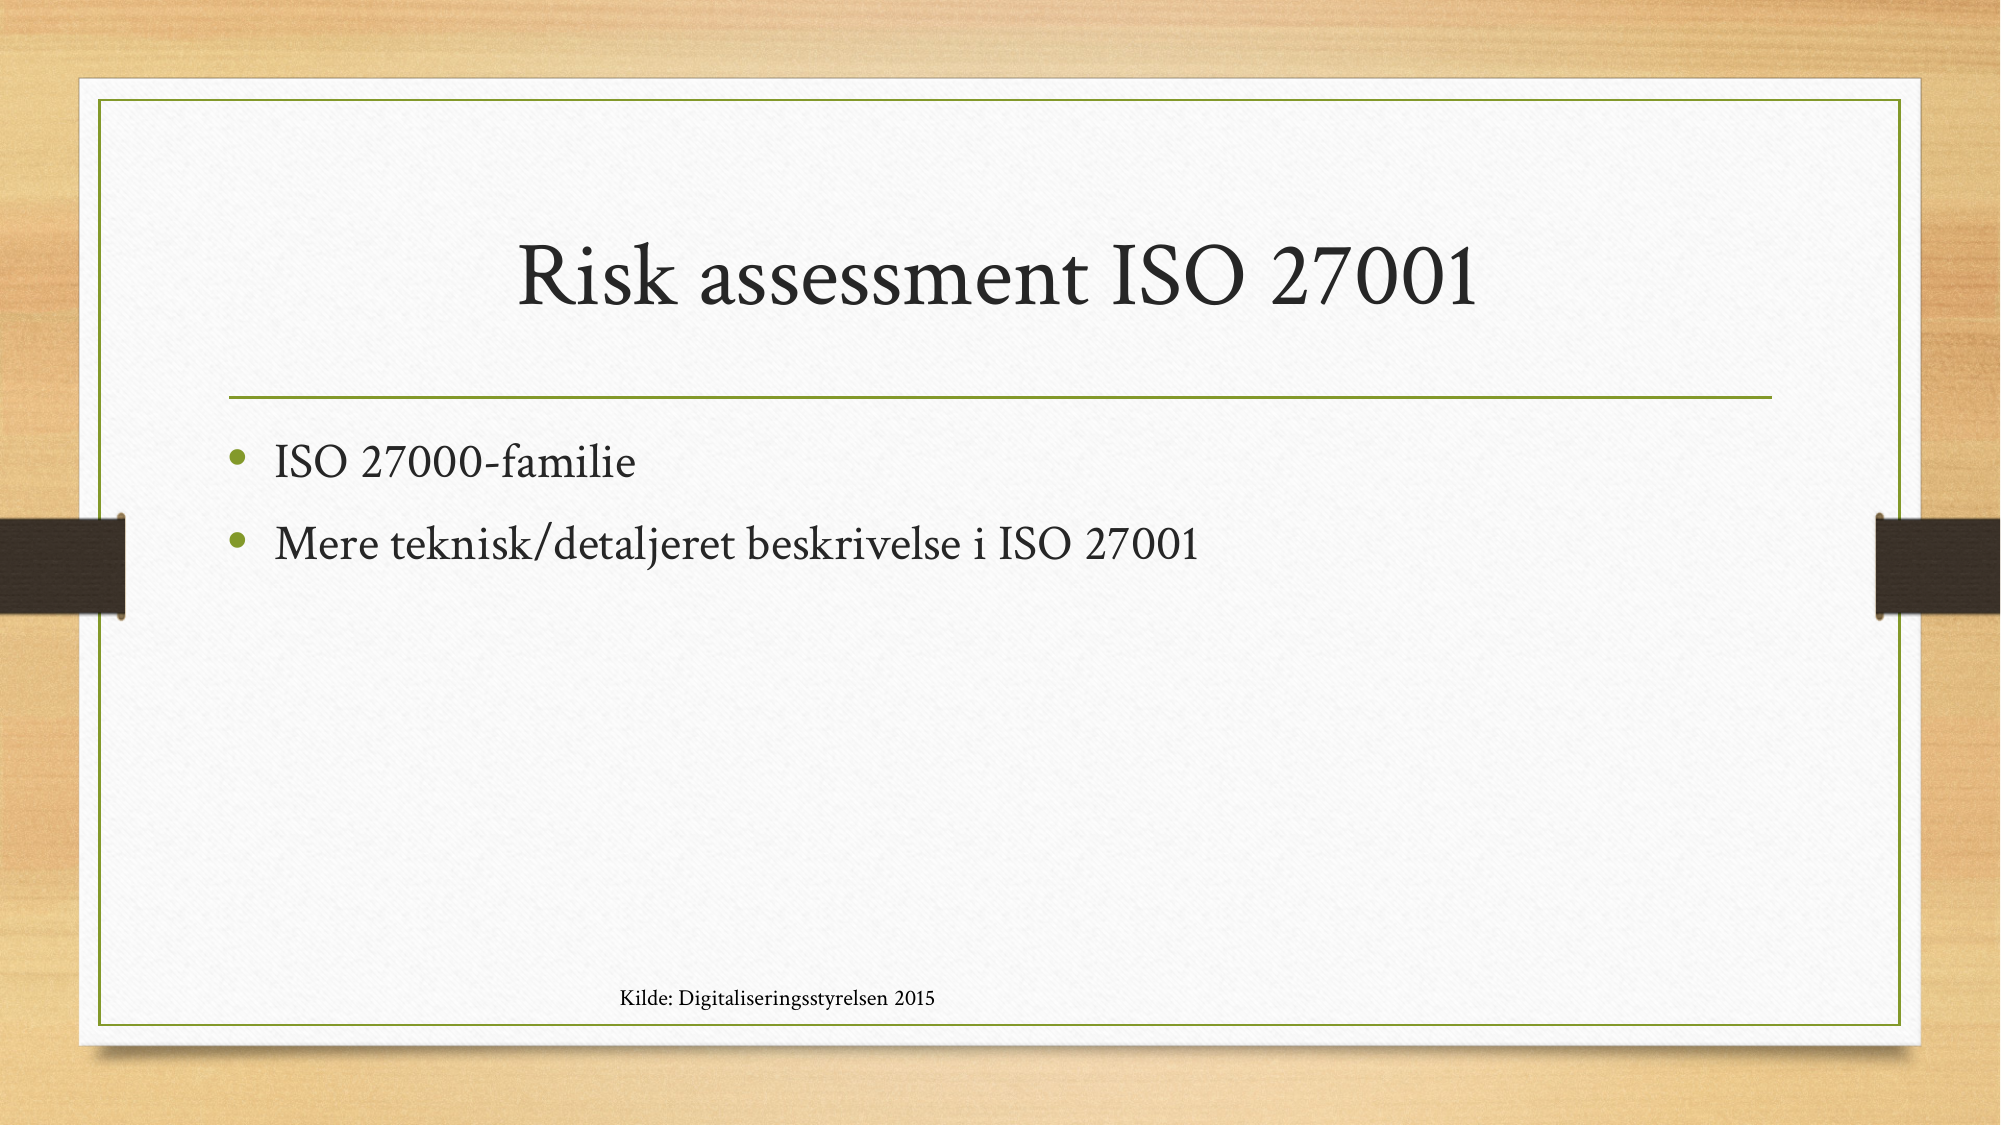

# Risk assessment ISO 27001
ISO 27000-familie
Mere teknisk/detaljeret beskrivelse i ISO 27001

Kilde: Digitaliseringsstyrelsen 2015